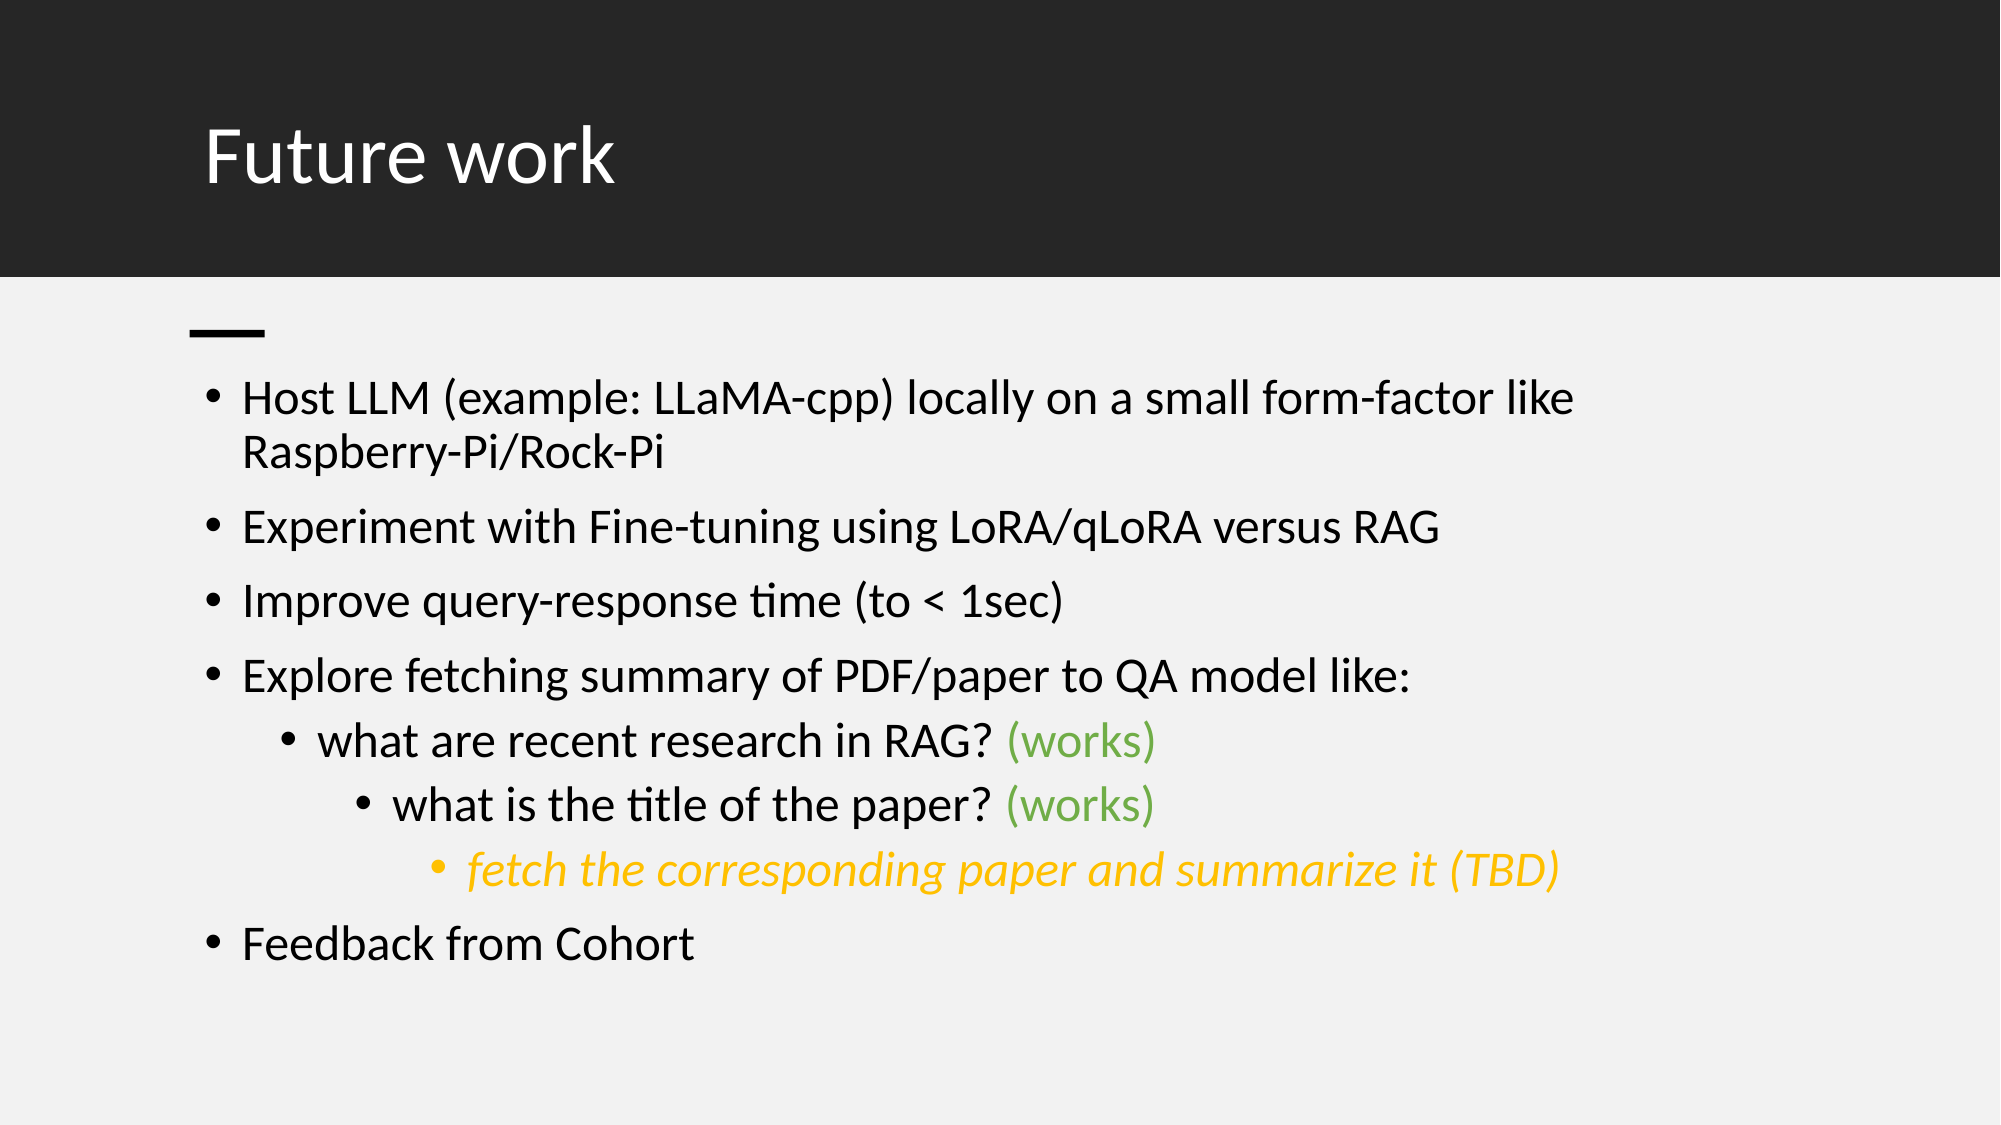

# Future work

Host LLM (example: LLaMA-cpp) locally on a small form-factor like Raspberry-Pi/Rock-Pi
Experiment with Fine-tuning using LoRA/qLoRA versus RAG
Improve query-response time (to < 1sec)
Explore fetching summary of PDF/paper to QA model like:
what are recent research in RAG? (works)
what is the title of the paper? (works)
fetch the corresponding paper and summarize it (TBD)
Feedback from Cohort